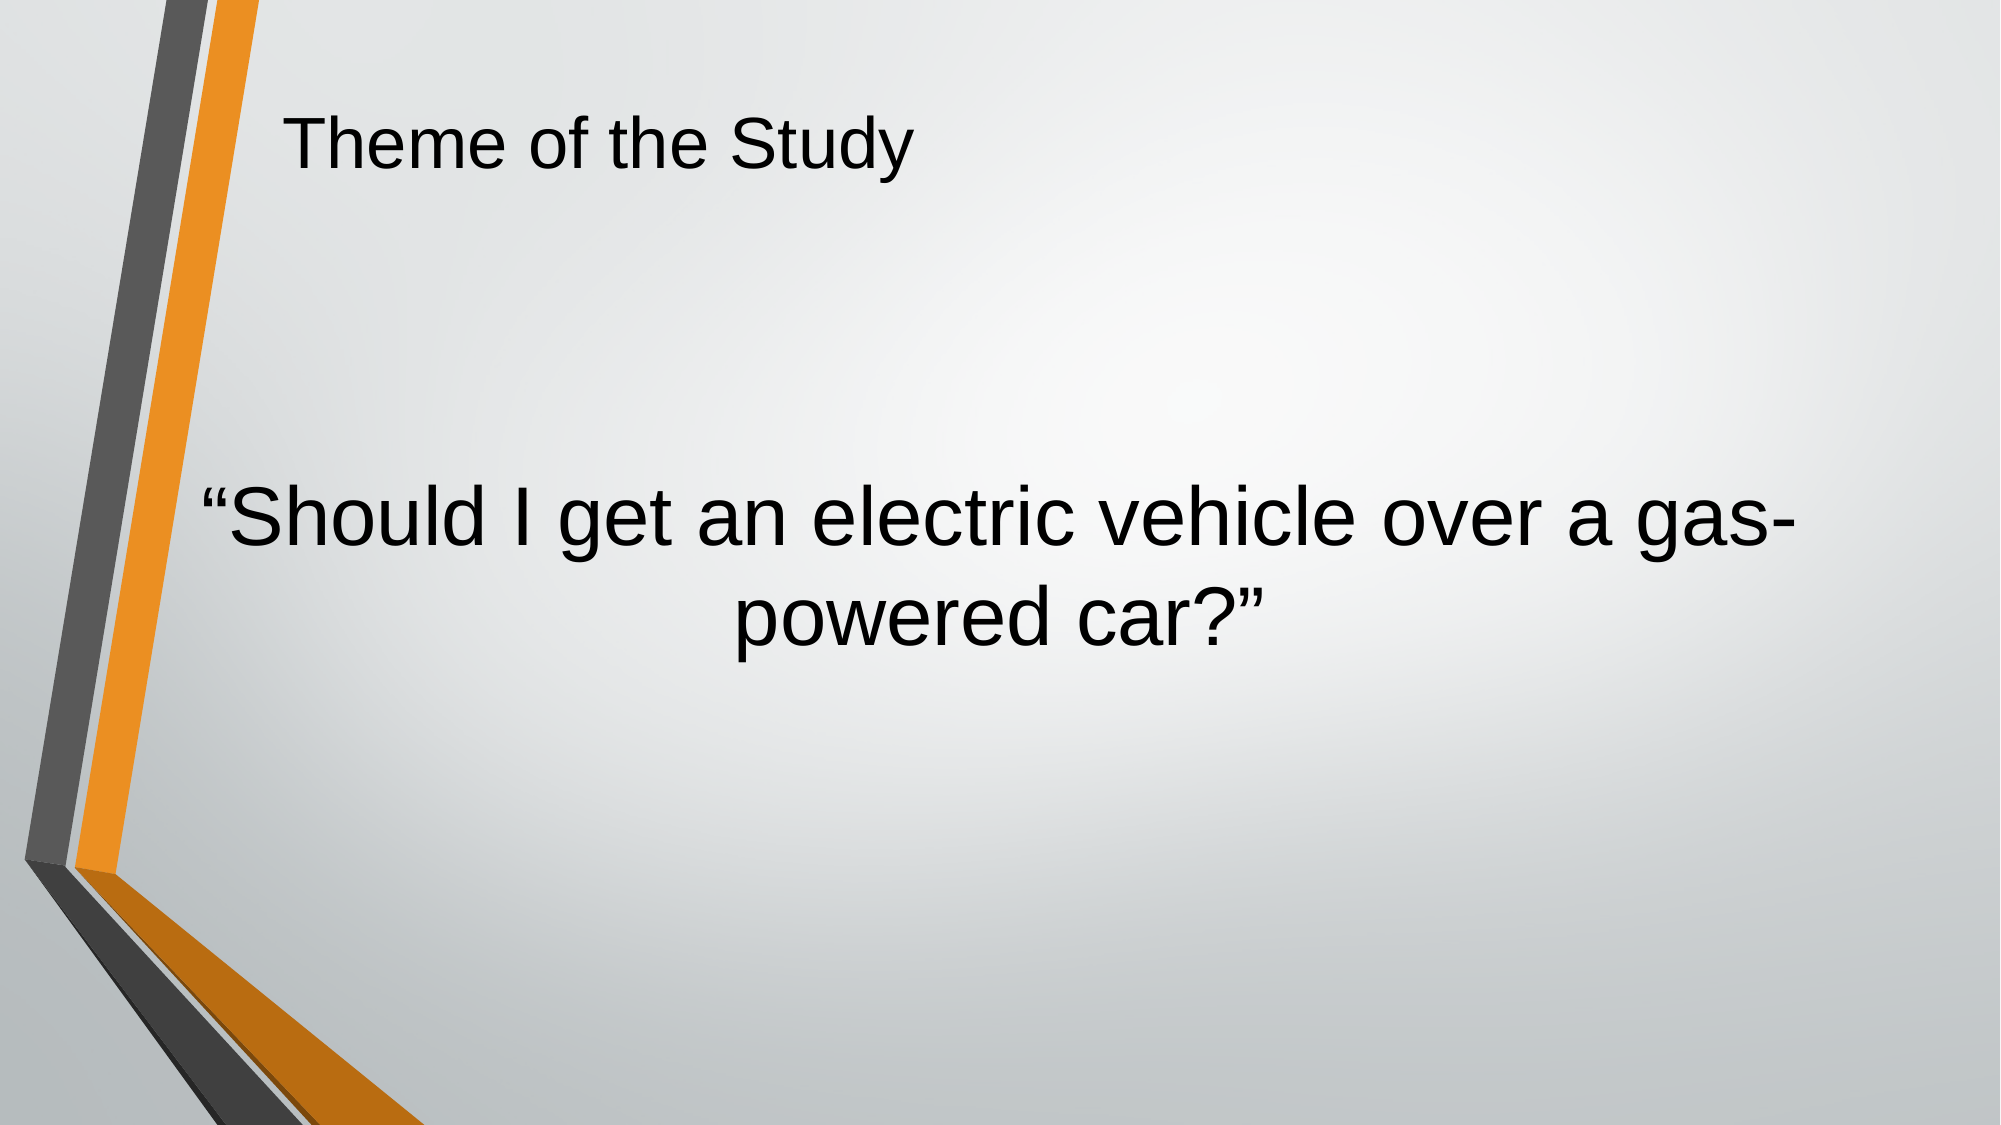

# Theme of the Study
“Should I get an electric vehicle over a gas-powered car?”